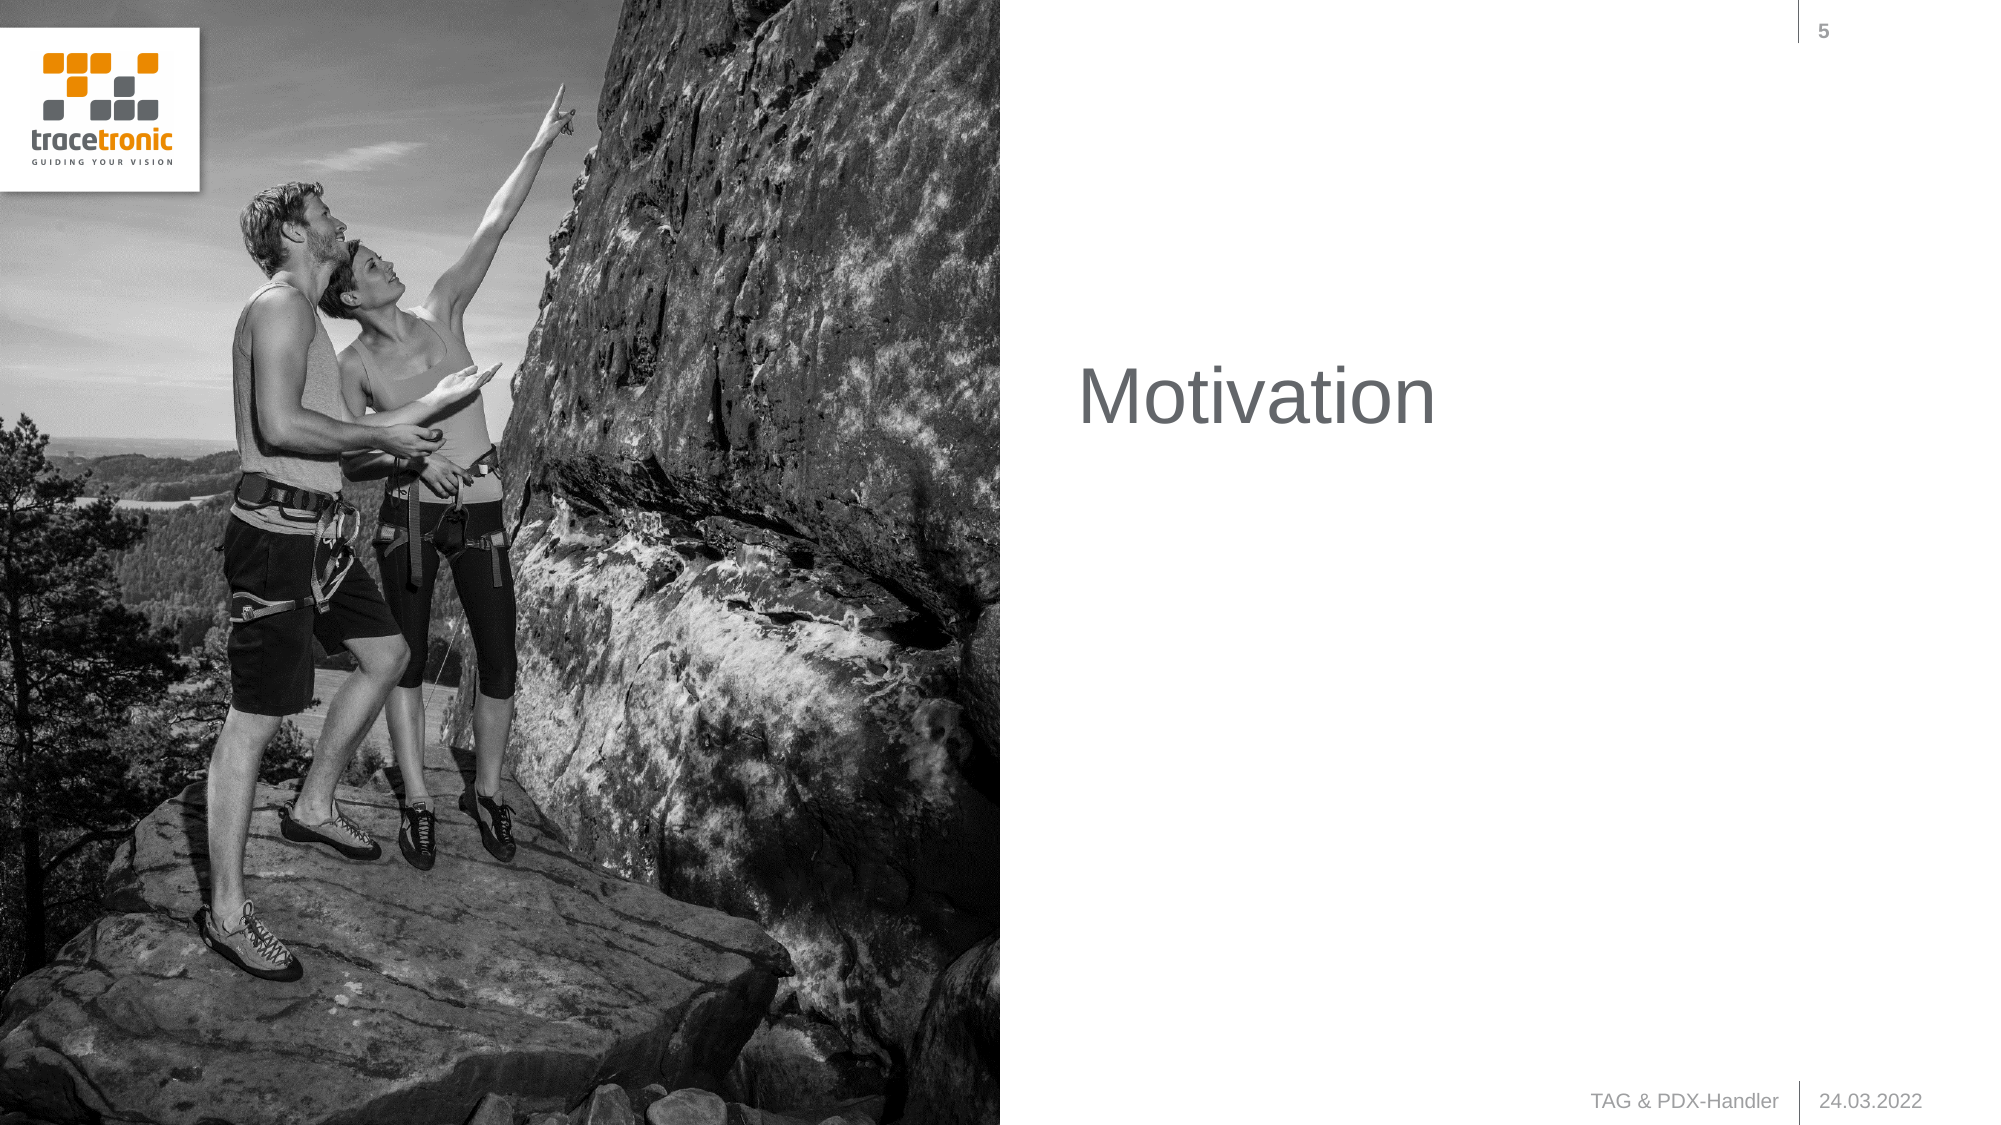

5
# Motivation

TAG & PDX-Handler
24.03.2022